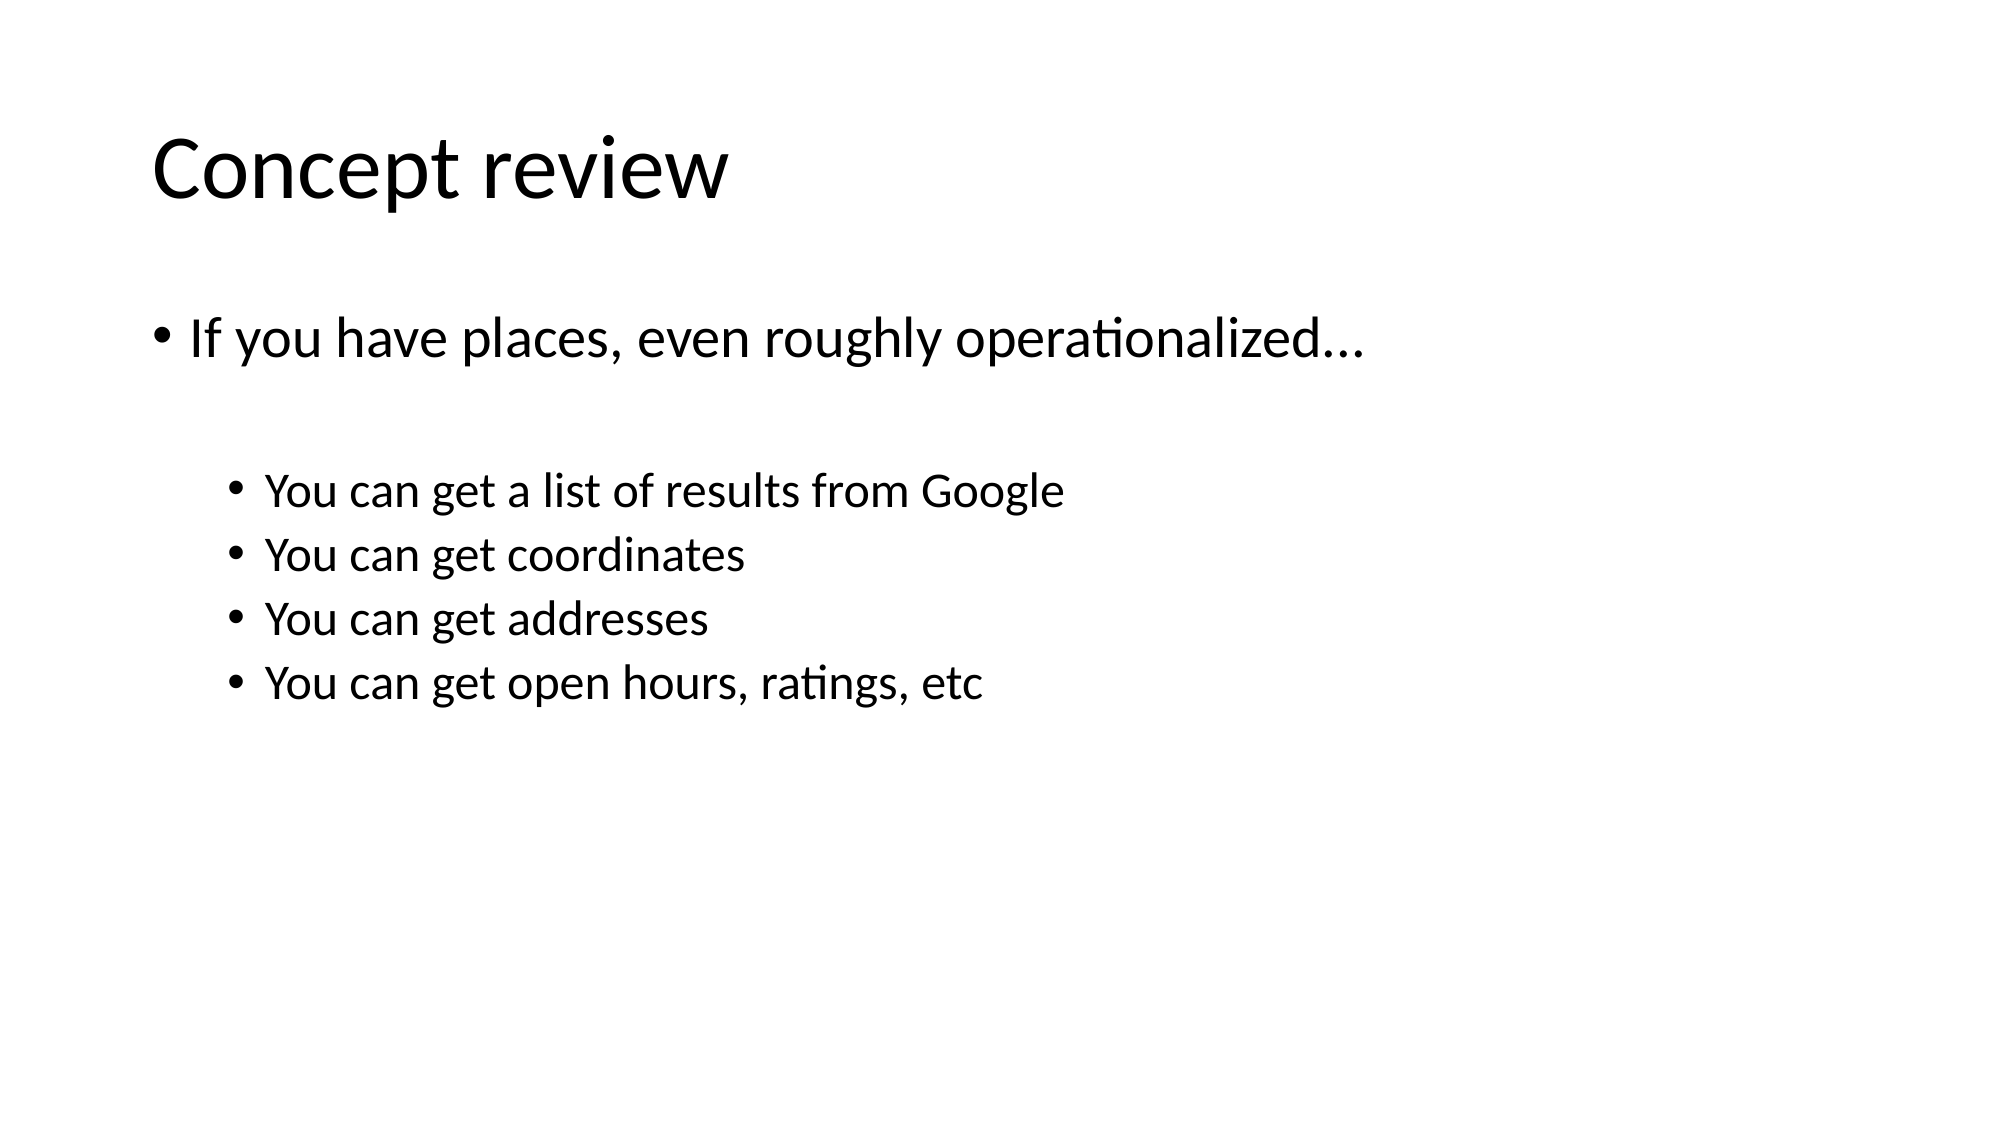

# Concept review
If you have places, even roughly operationalized...

You can get a list of results from Google
You can get coordinates
You can get addresses
You can get open hours, ratings, etc